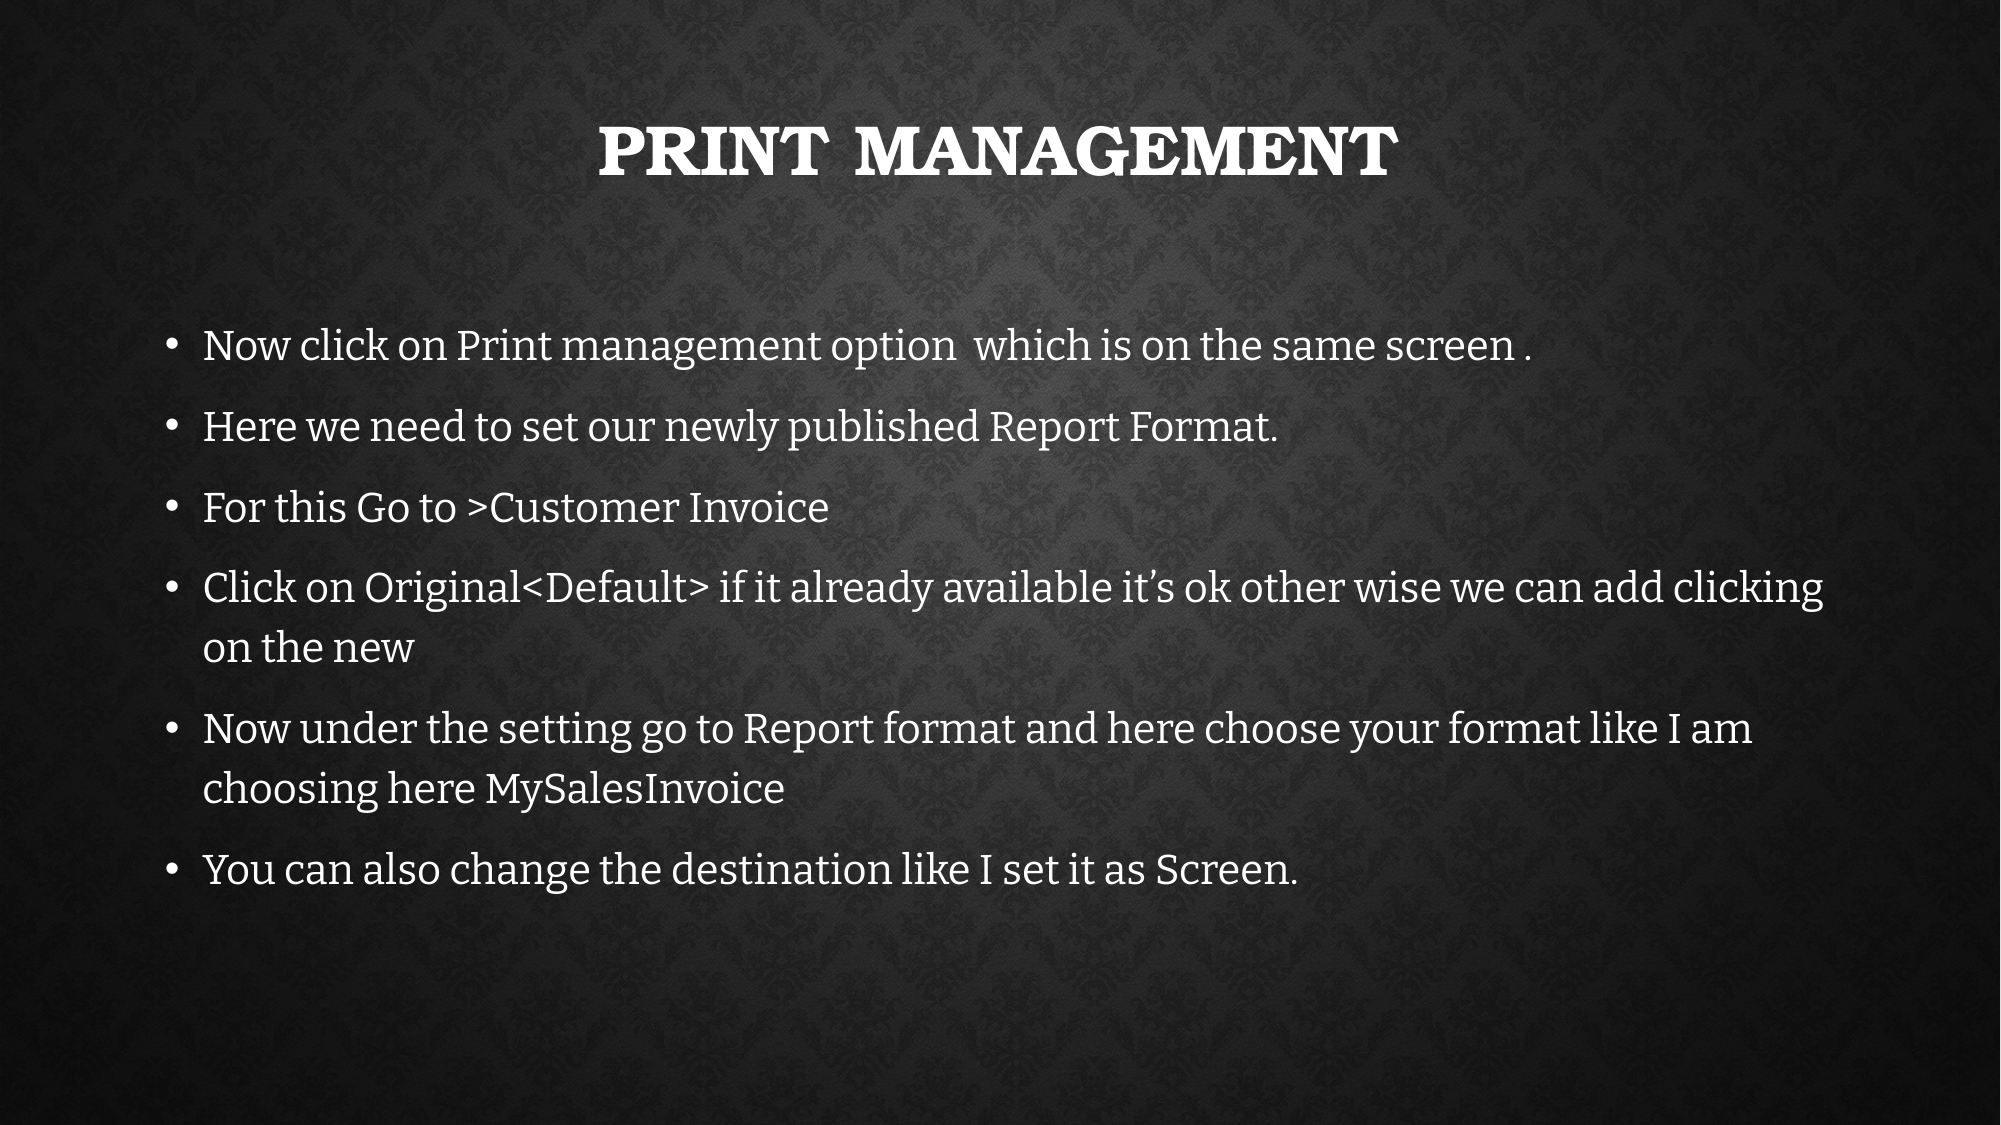

# Print management
Now click on Print management option  which is on the same screen .
Here we need to set our newly published Report Format.
For this Go to >Customer Invoice
Click on Original<Default> if it already available it’s ok other wise we can add clicking on the new
Now under the setting go to Report format and here choose your format like I am choosing here MySalesInvoice
You can also change the destination like I set it as Screen.